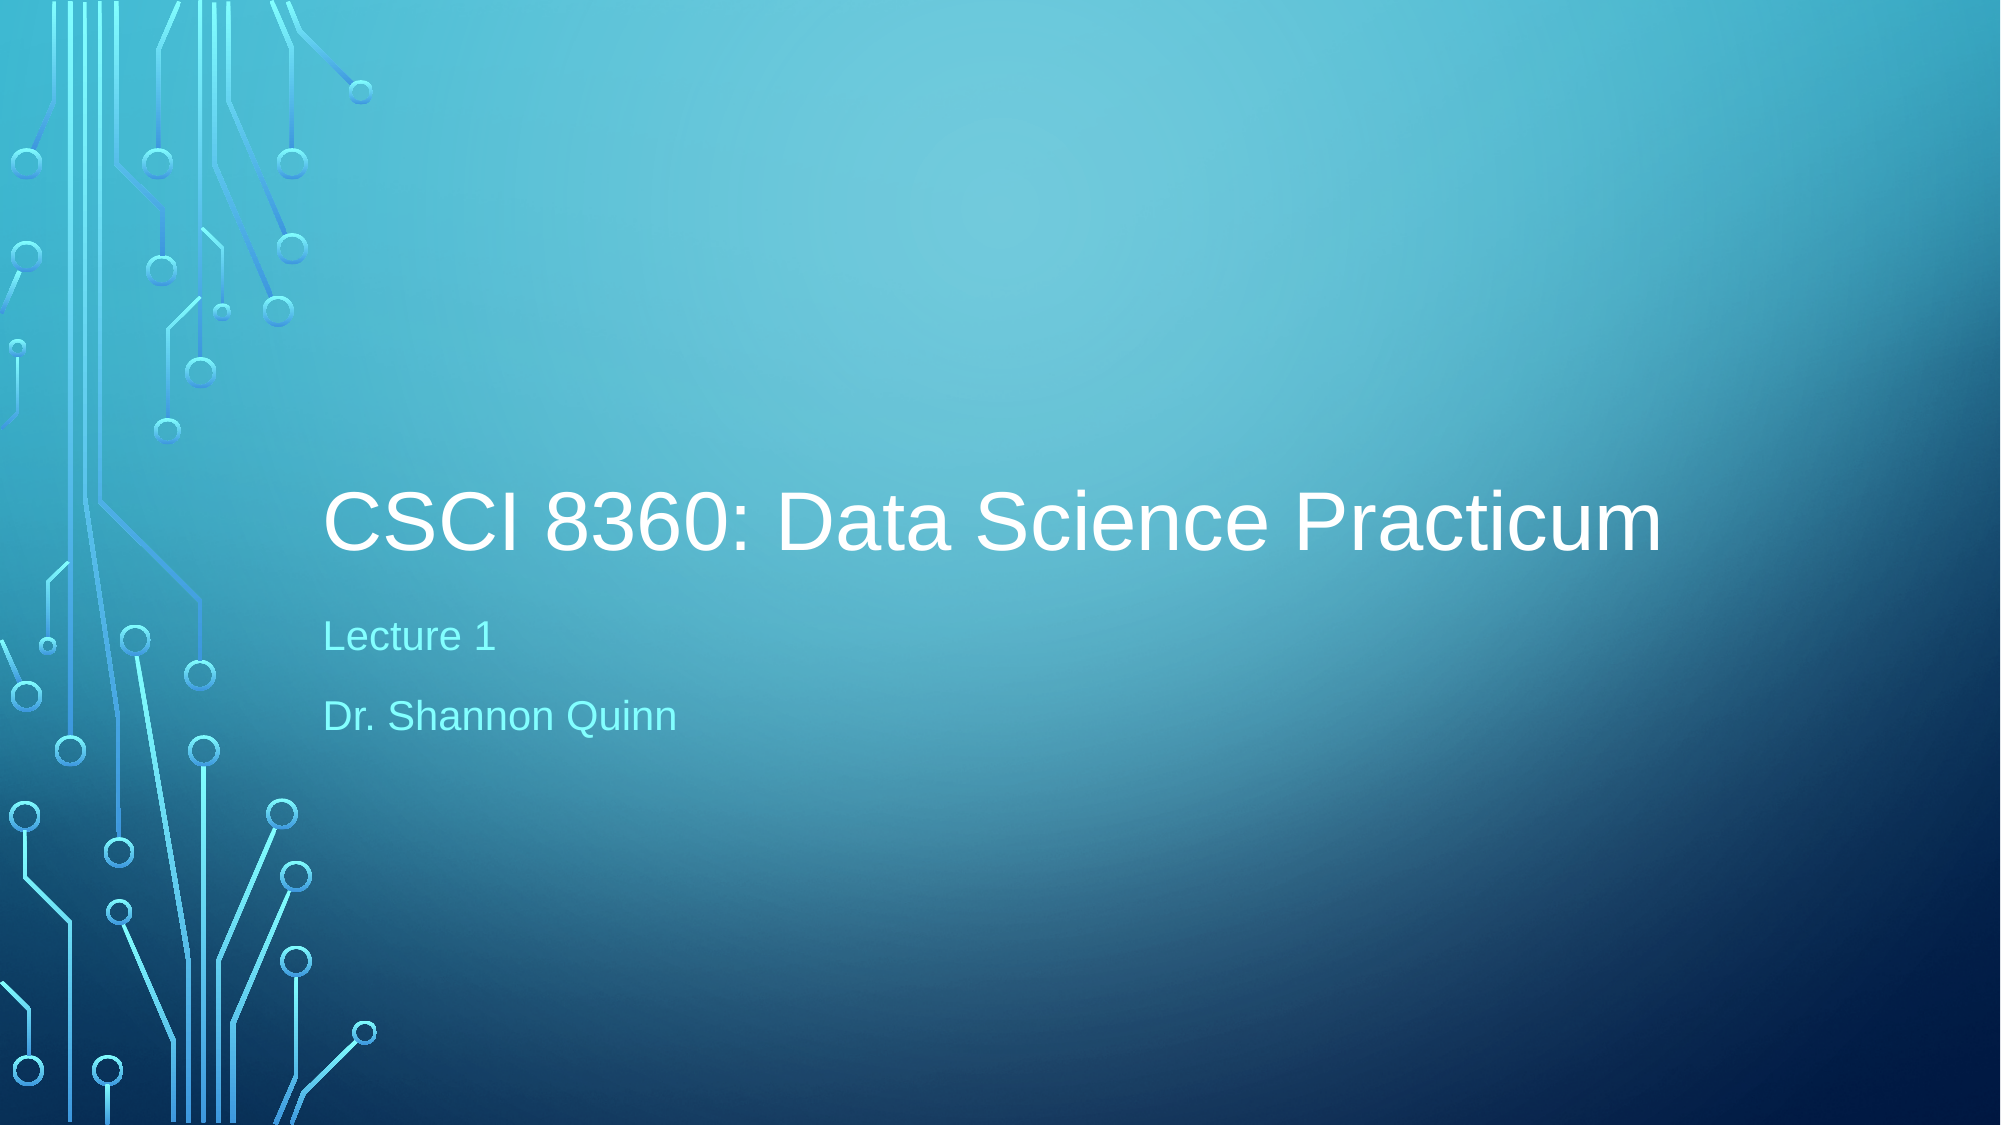

# CSCI 8360: Data Science Practicum
Lecture 1
Dr. Shannon Quinn